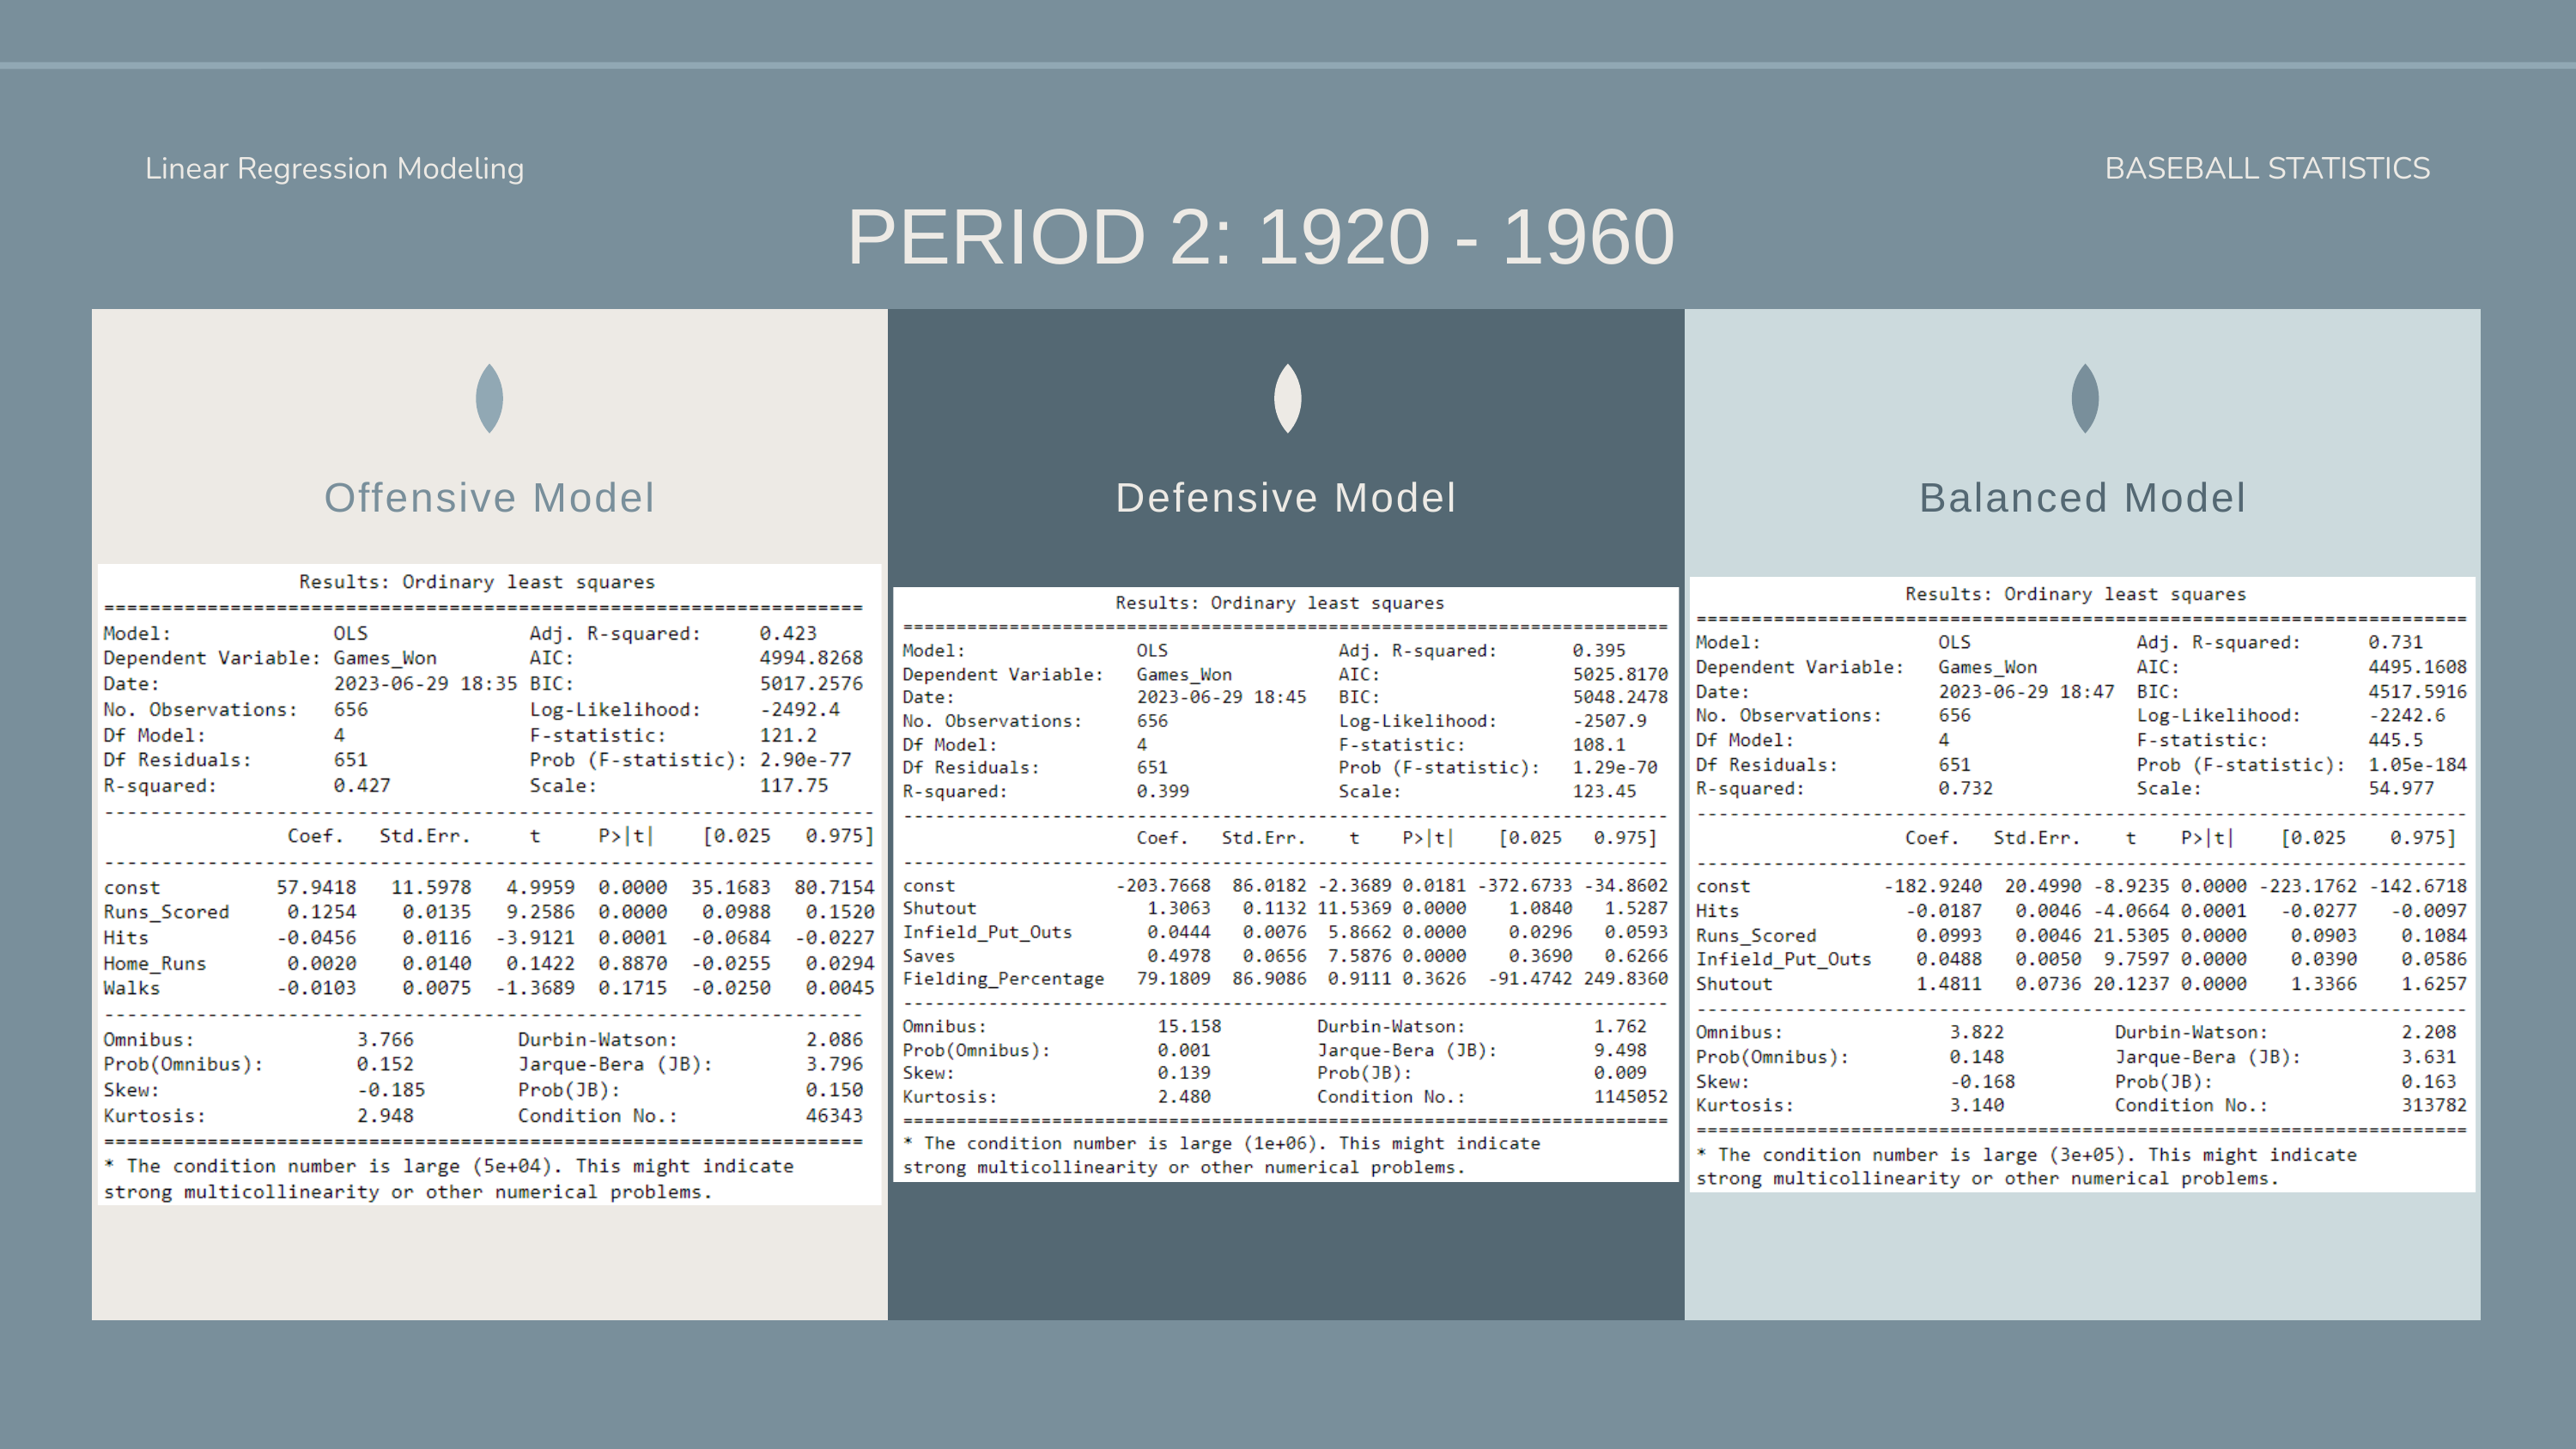

Linear Regression Modeling
BASEBALL STATISTICS
PERIOD 2: 1920 - 1960

Defensive Model
Offensive Model
Balanced Model